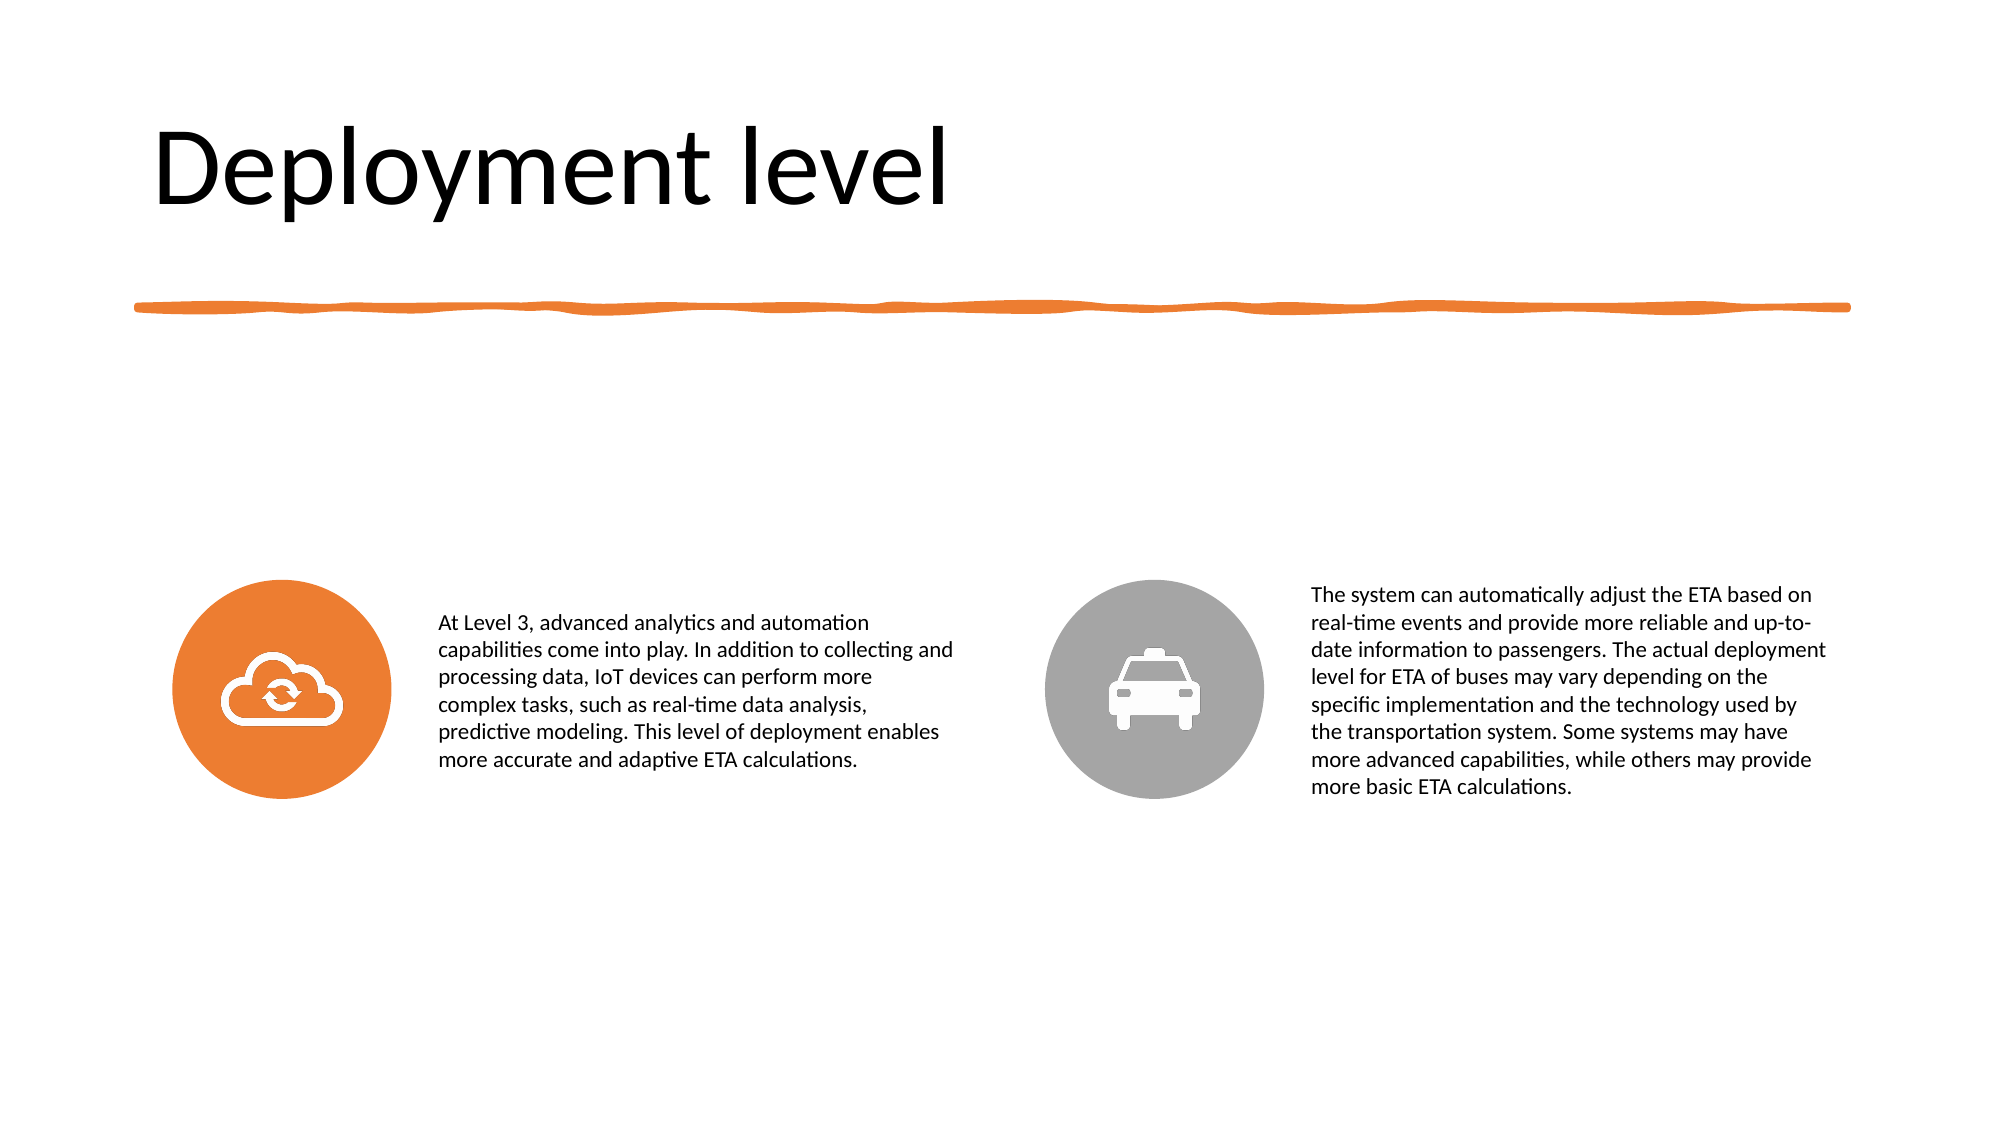

# Deployment level

At Level 3, advanced analytics and automation capabilities come into play. In addition to collecting and processing data, IoT devices can perform more complex tasks, such as real-time data analysis, predictive modeling. This level of deployment enables more accurate and adaptive ETA calculations.
The system can automatically adjust the ETA based on real-time events and provide more reliable and up-to-date information to passengers. The actual deployment level for ETA of buses may vary depending on the specific implementation and the technology used by the transportation system. Some systems may have more advanced capabilities, while others may provide more basic ETA calculations.